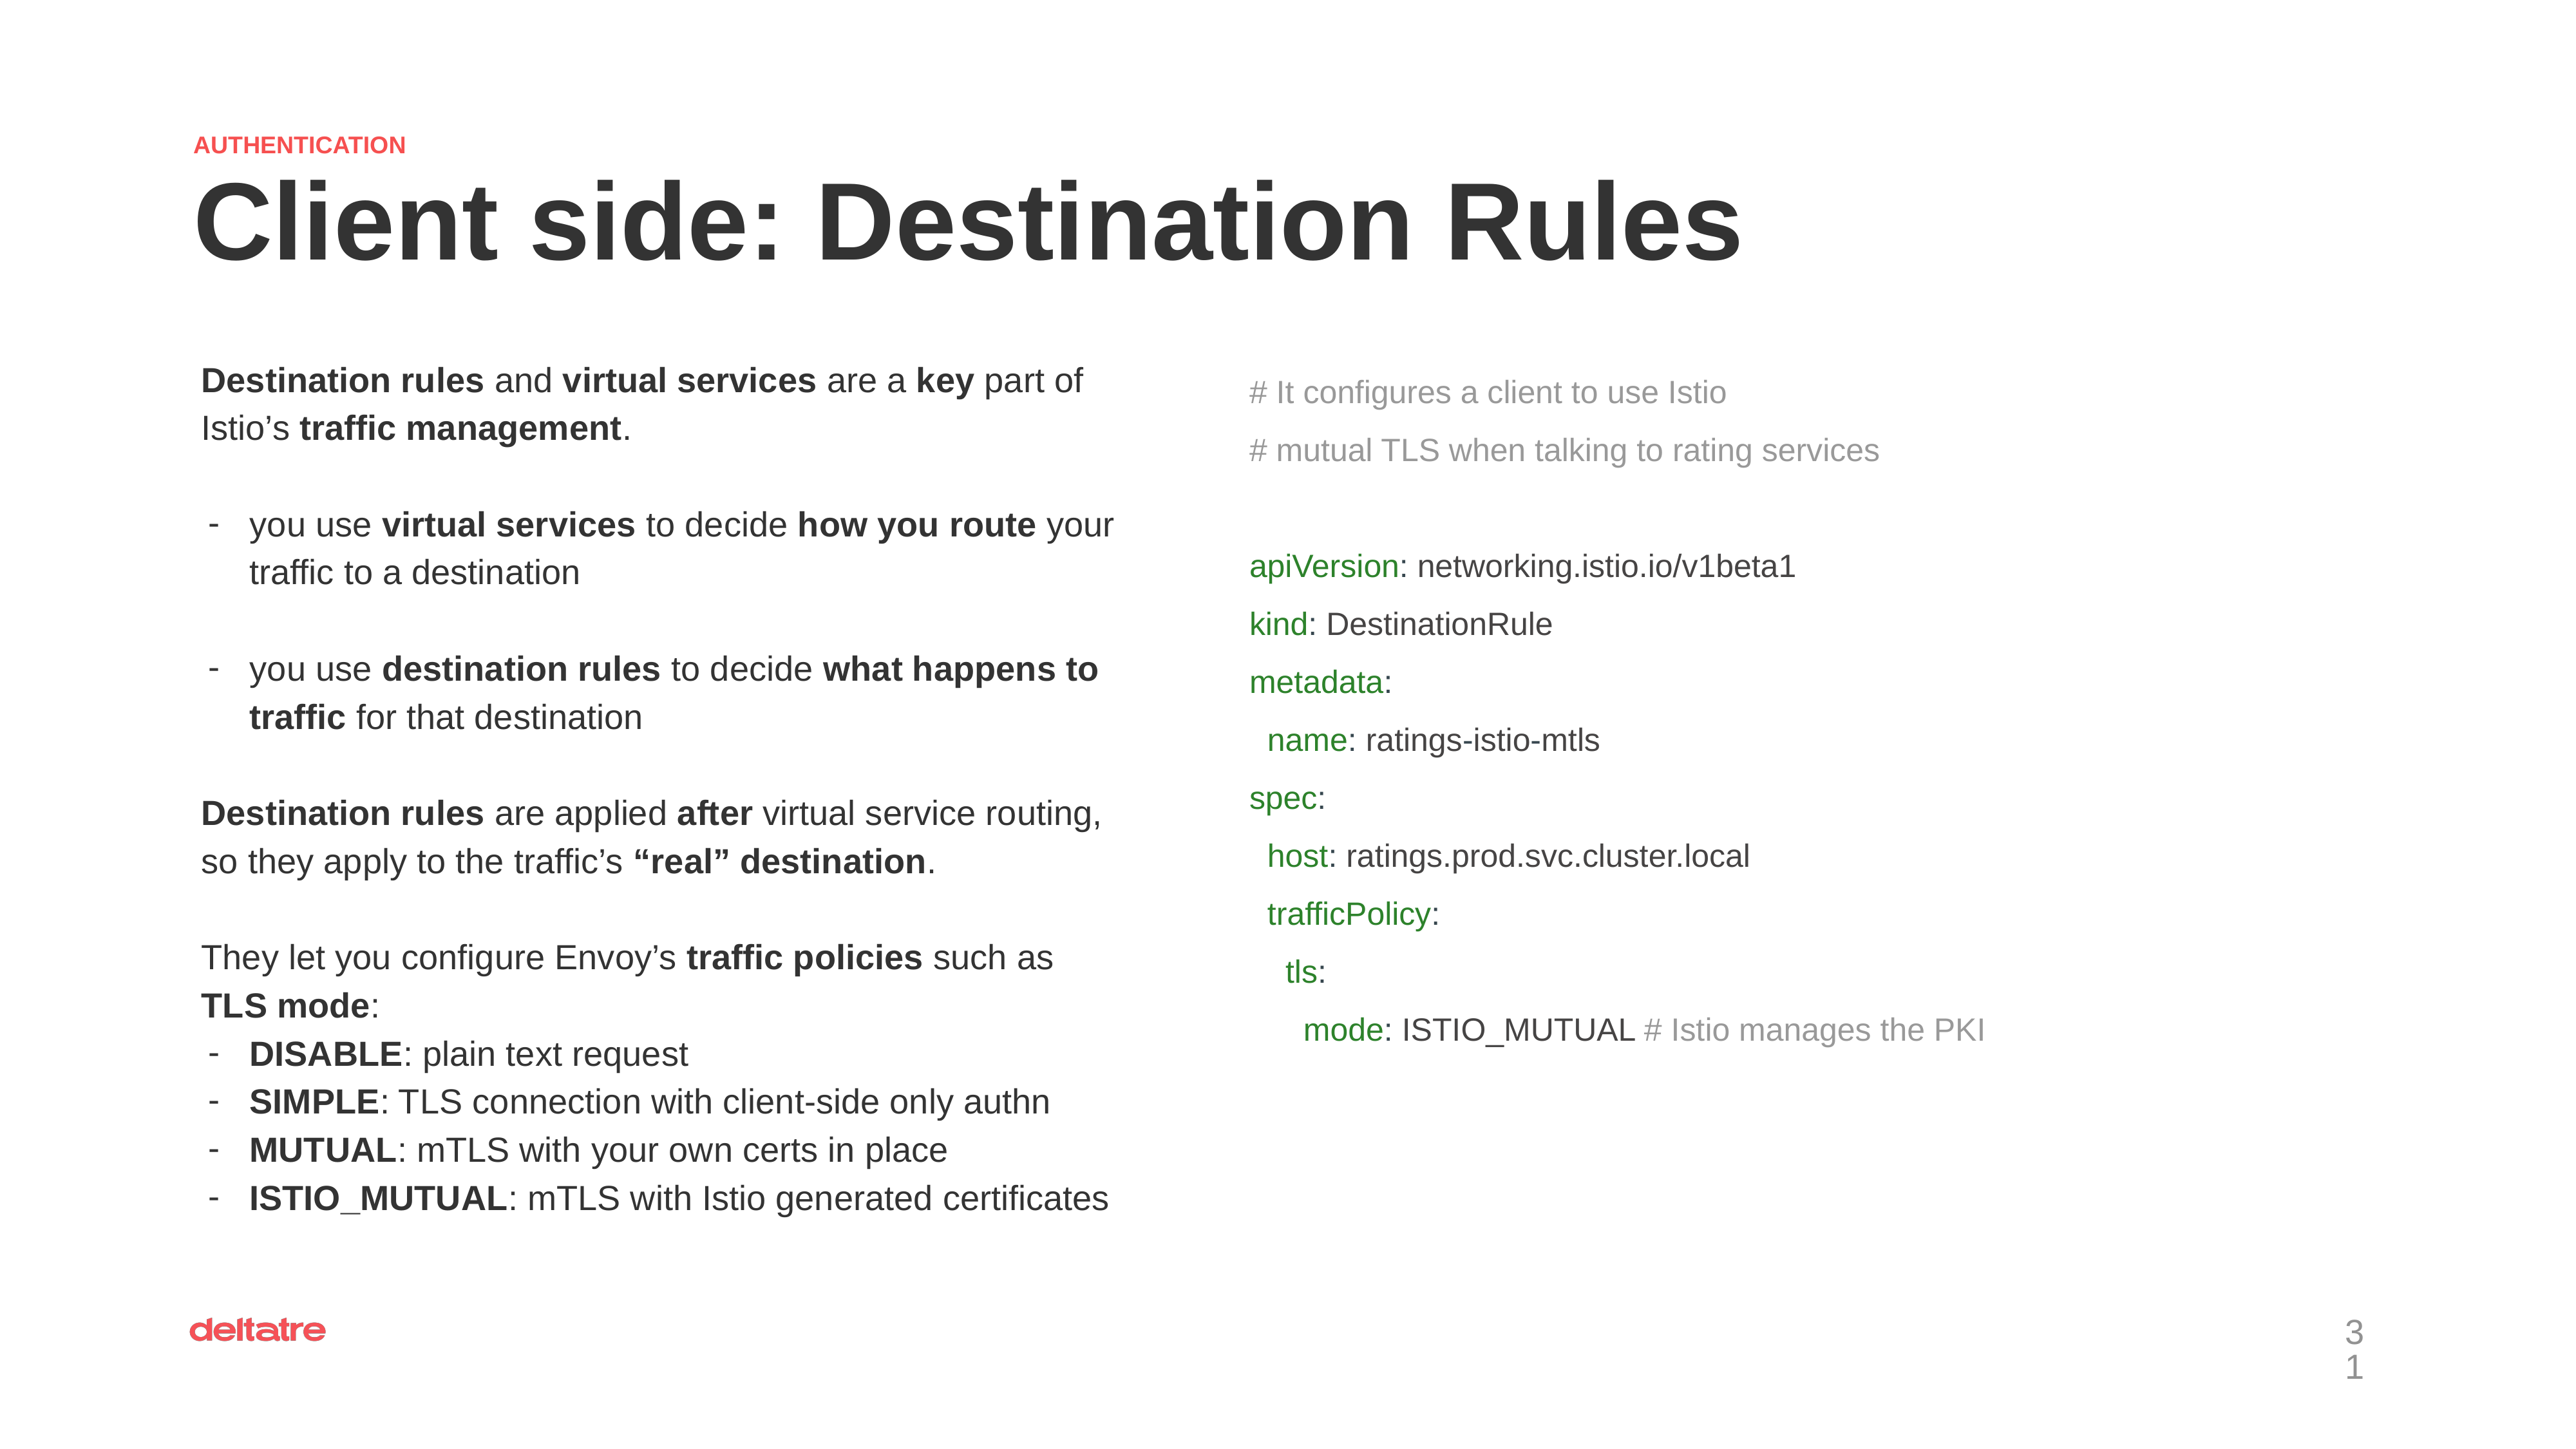

AUTHENTICATION
Client side: Destination Rules

Destination rules and virtual services are a key part of Istio’s traffic management.

you use virtual services to decide how you route your traffic to a destination

you use destination rules to decide what happens to traffic for that destination

Destination rules are applied after virtual service routing, so they apply to the traffic’s “real” destination.

They let you configure Envoy’s traffic policies such as TLS mode:
DISABLE: plain text request
SIMPLE: TLS connection with client-side only authn
MUTUAL: mTLS with your own certs in place
ISTIO_MUTUAL: mTLS with Istio generated certificates

# It configures a client to use Istio
# mutual TLS when talking to rating services

apiVersion: networking.istio.io/v1beta1
kind: DestinationRule
metadata:
  name: ratings-istio-mtls
spec:
  host: ratings.prod.svc.cluster.local
  trafficPolicy:
    tls:
      mode: ISTIO_MUTUAL # Istio manages the PKI
31